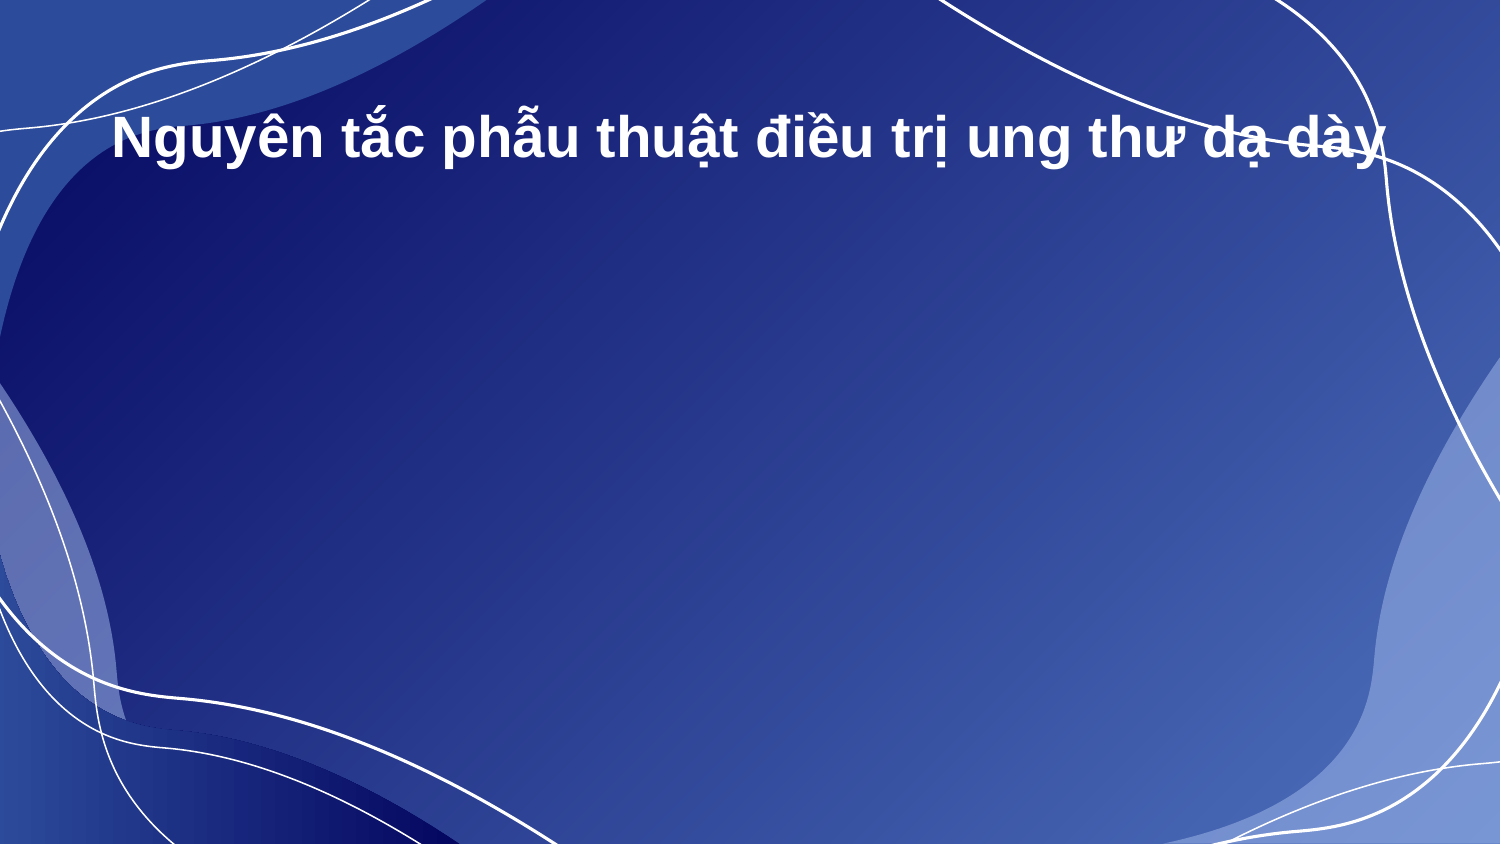

# Nguyên tắc phẫu thuật điều trị ung thư dạ dày